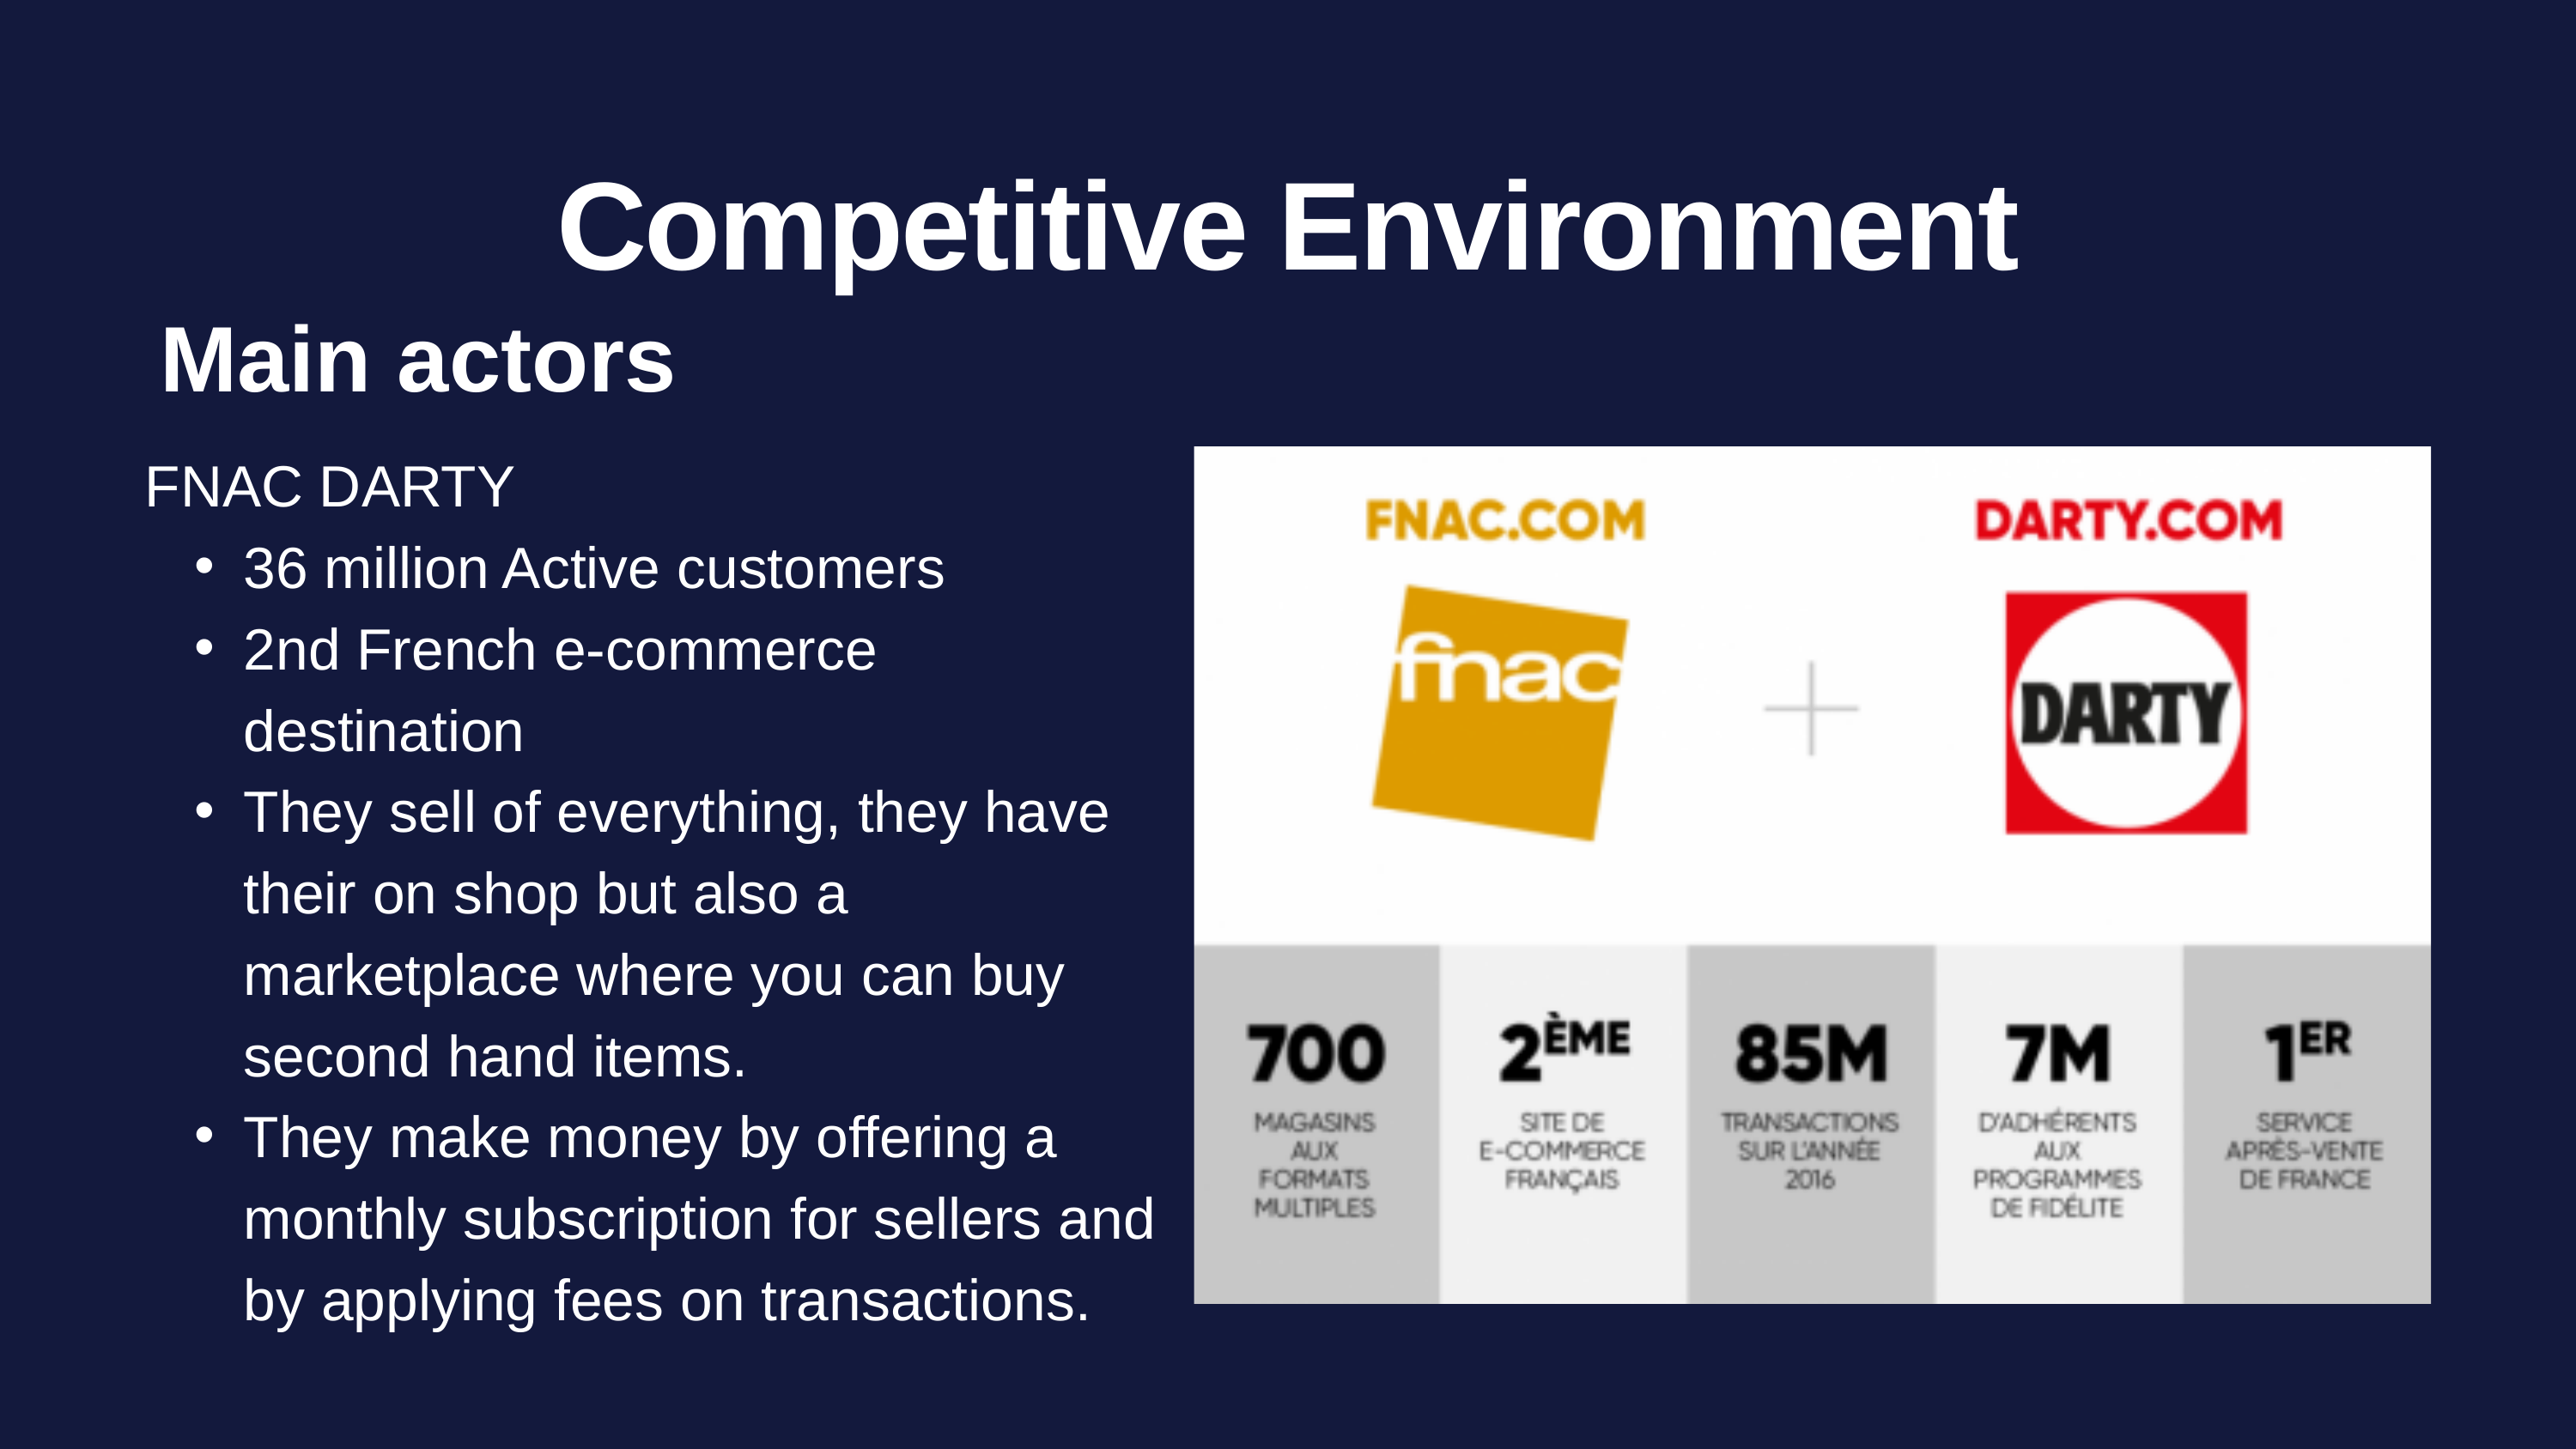

Competitive Environment
Main actors
FNAC DARTY
36 million Active customers
2nd French e-commerce destination
They sell of everything, they have their on shop but also a marketplace where you can buy second hand items.
They make money by offering a monthly subscription for sellers and by applying fees on transactions.